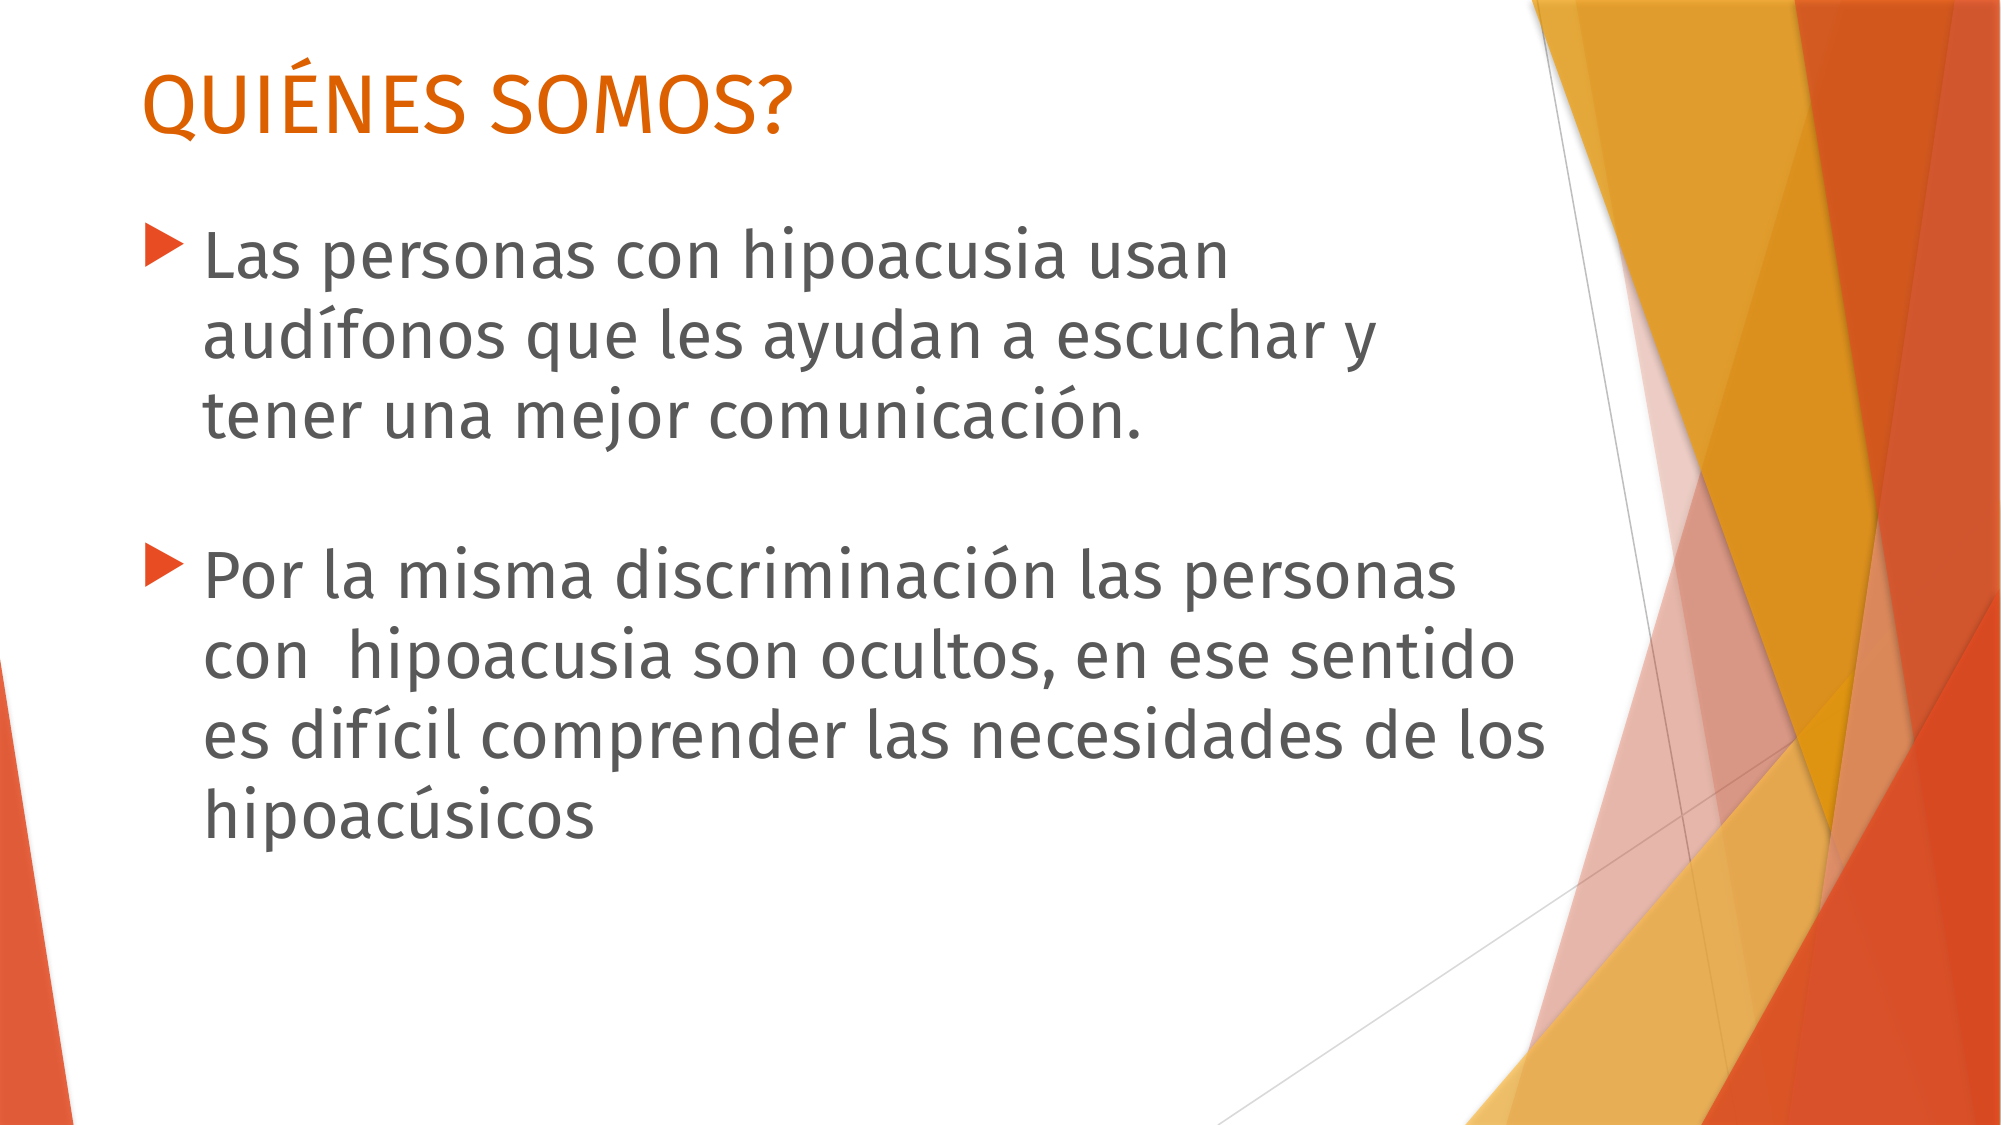

QUIÉNES SOMOS?
Las personas con hipoacusia usan audífonos que les ayudan a escuchar y tener una mejor comunicación.

Por la misma discriminación las personas con  hipoacusia son ocultos, en ese sentido es difícil comprender las necesidades de los hipoacúsicos